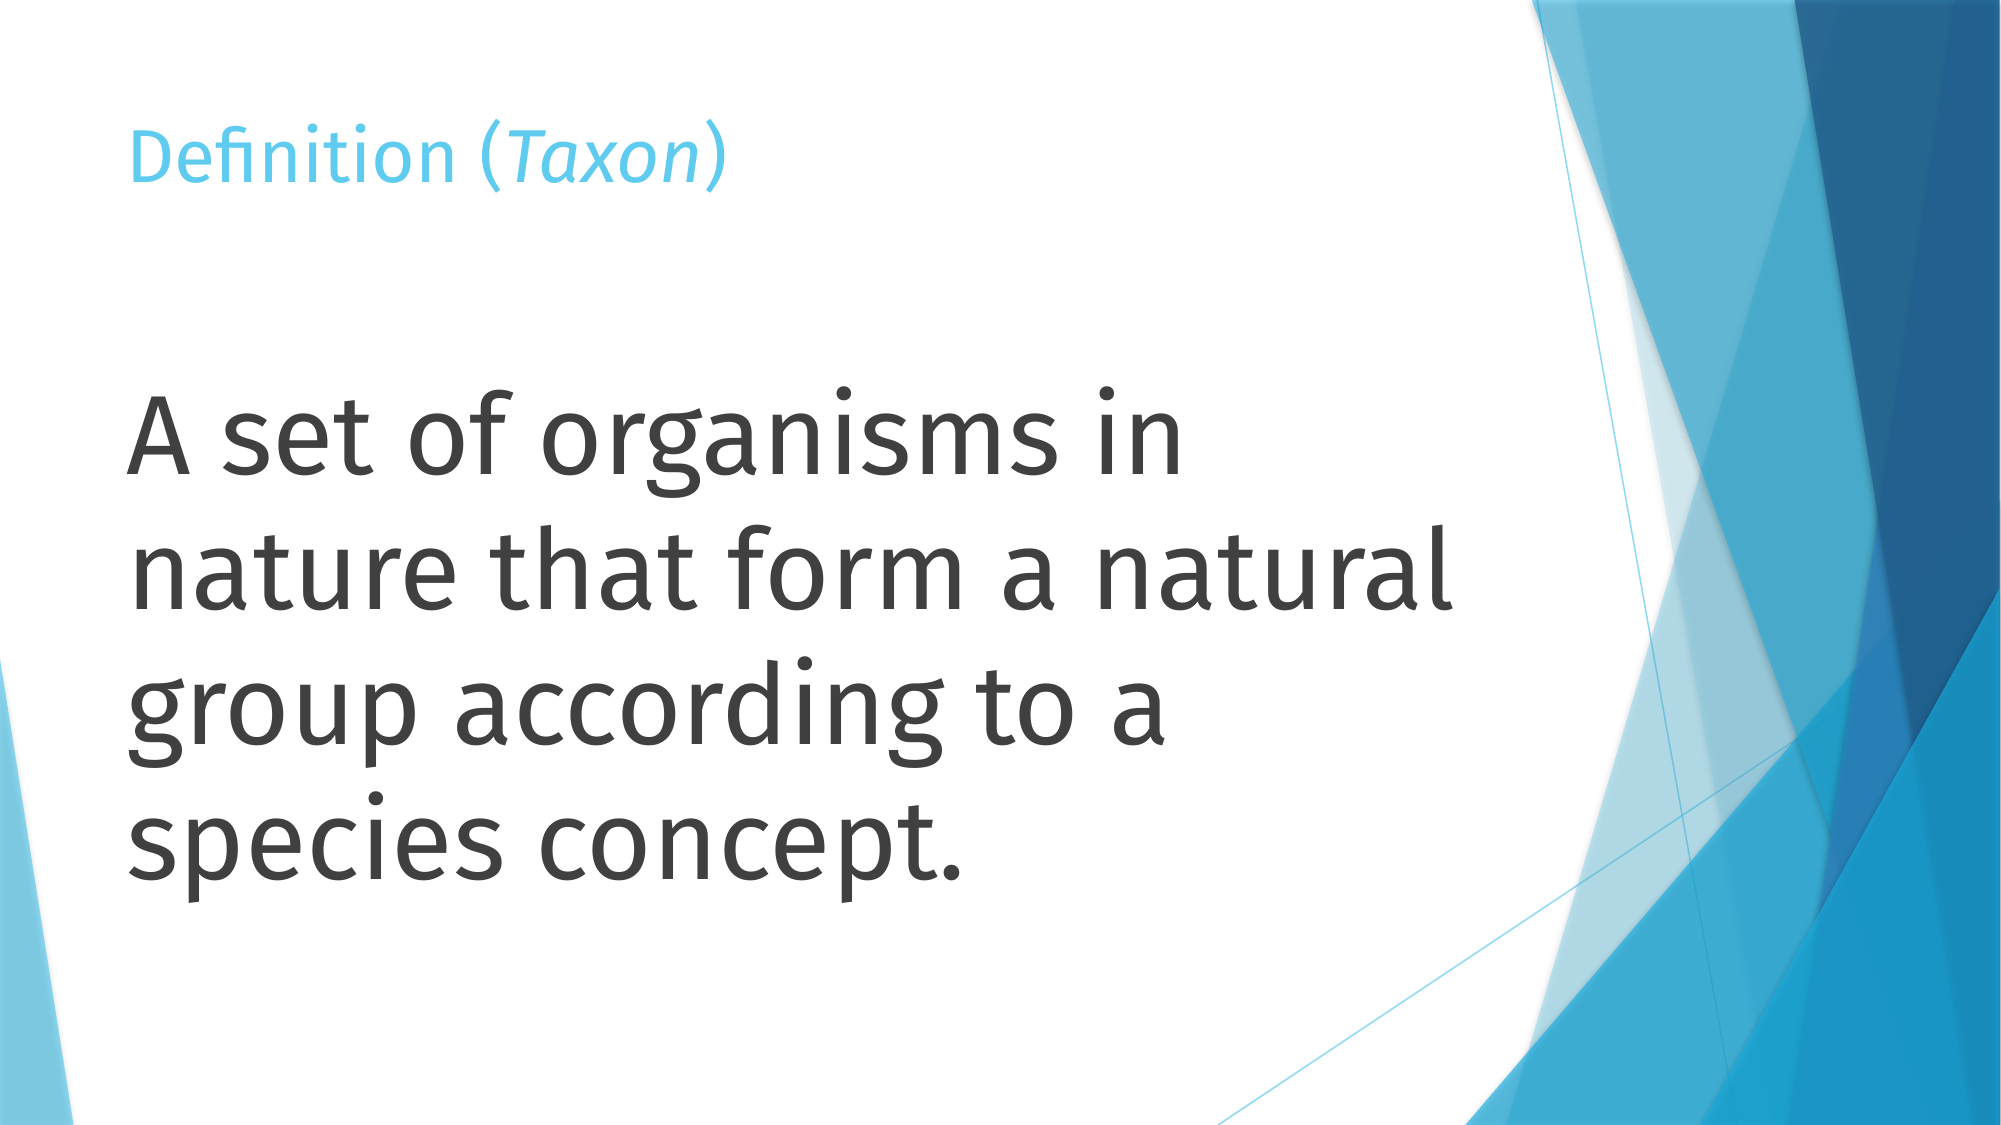

# Definition (Taxon)
A set of organisms in nature that form a natural group according to a species concept.